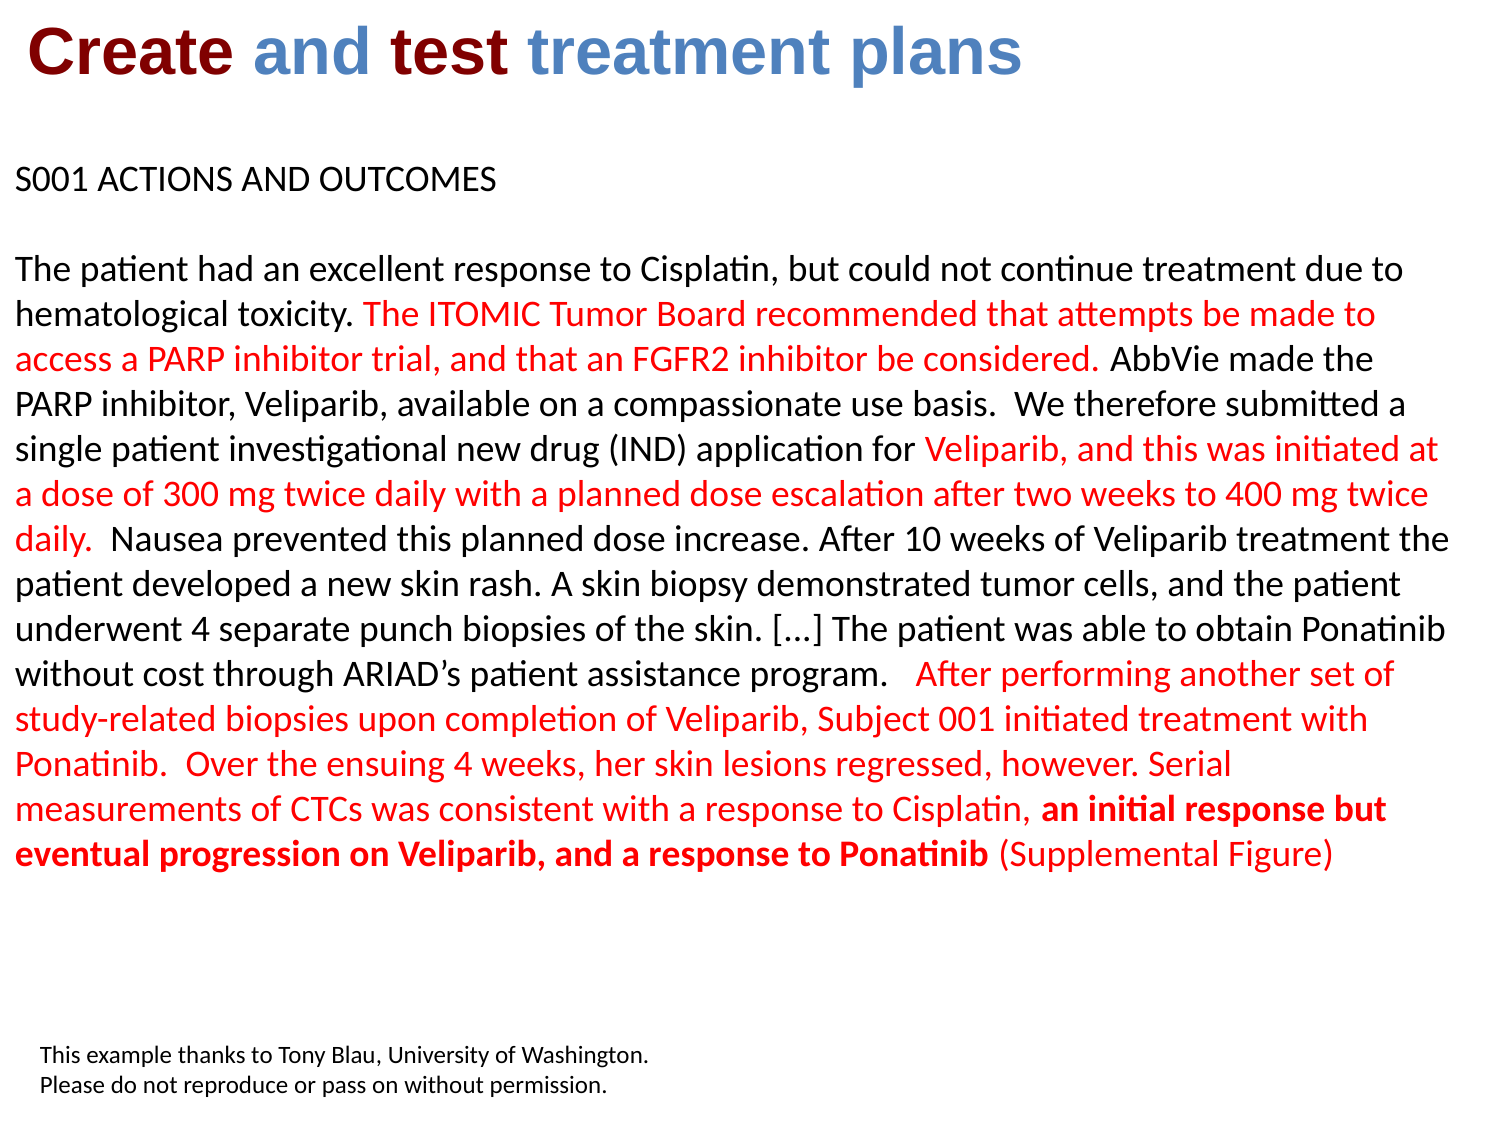

Create and test treatment plans

S001 ACTIONS AND OUTCOMES

The patient had an excellent response to Cisplatin, but could not continue treatment due to hematological toxicity. The ITOMIC Tumor Board recommended that attempts be made to access a PARP inhibitor trial, and that an FGFR2 inhibitor be considered. AbbVie made the PARP inhibitor, Veliparib, available on a compassionate use basis.  We therefore submitted a single patient investigational new drug (IND) application for Veliparib, and this was initiated at a dose of 300 mg twice daily with a planned dose escalation after two weeks to 400 mg twice daily.  Nausea prevented this planned dose increase. After 10 weeks of Veliparib treatment the patient developed a new skin rash. A skin biopsy demonstrated tumor cells, and the patient underwent 4 separate punch biopsies of the skin. [...] The patient was able to obtain Ponatinib without cost through ARIAD’s patient assistance program.   After performing another set of study-related biopsies upon completion of Veliparib, Subject 001 initiated treatment with Ponatinib.  Over the ensuing 4 weeks, her skin lesions regressed, however. Serial measurements of CTCs was consistent with a response to Cisplatin, an initial response but eventual progression on Veliparib, and a response to Ponatinib (Supplemental Figure)
This example thanks to Tony Blau, University of Washington.
Please do not reproduce or pass on without permission.